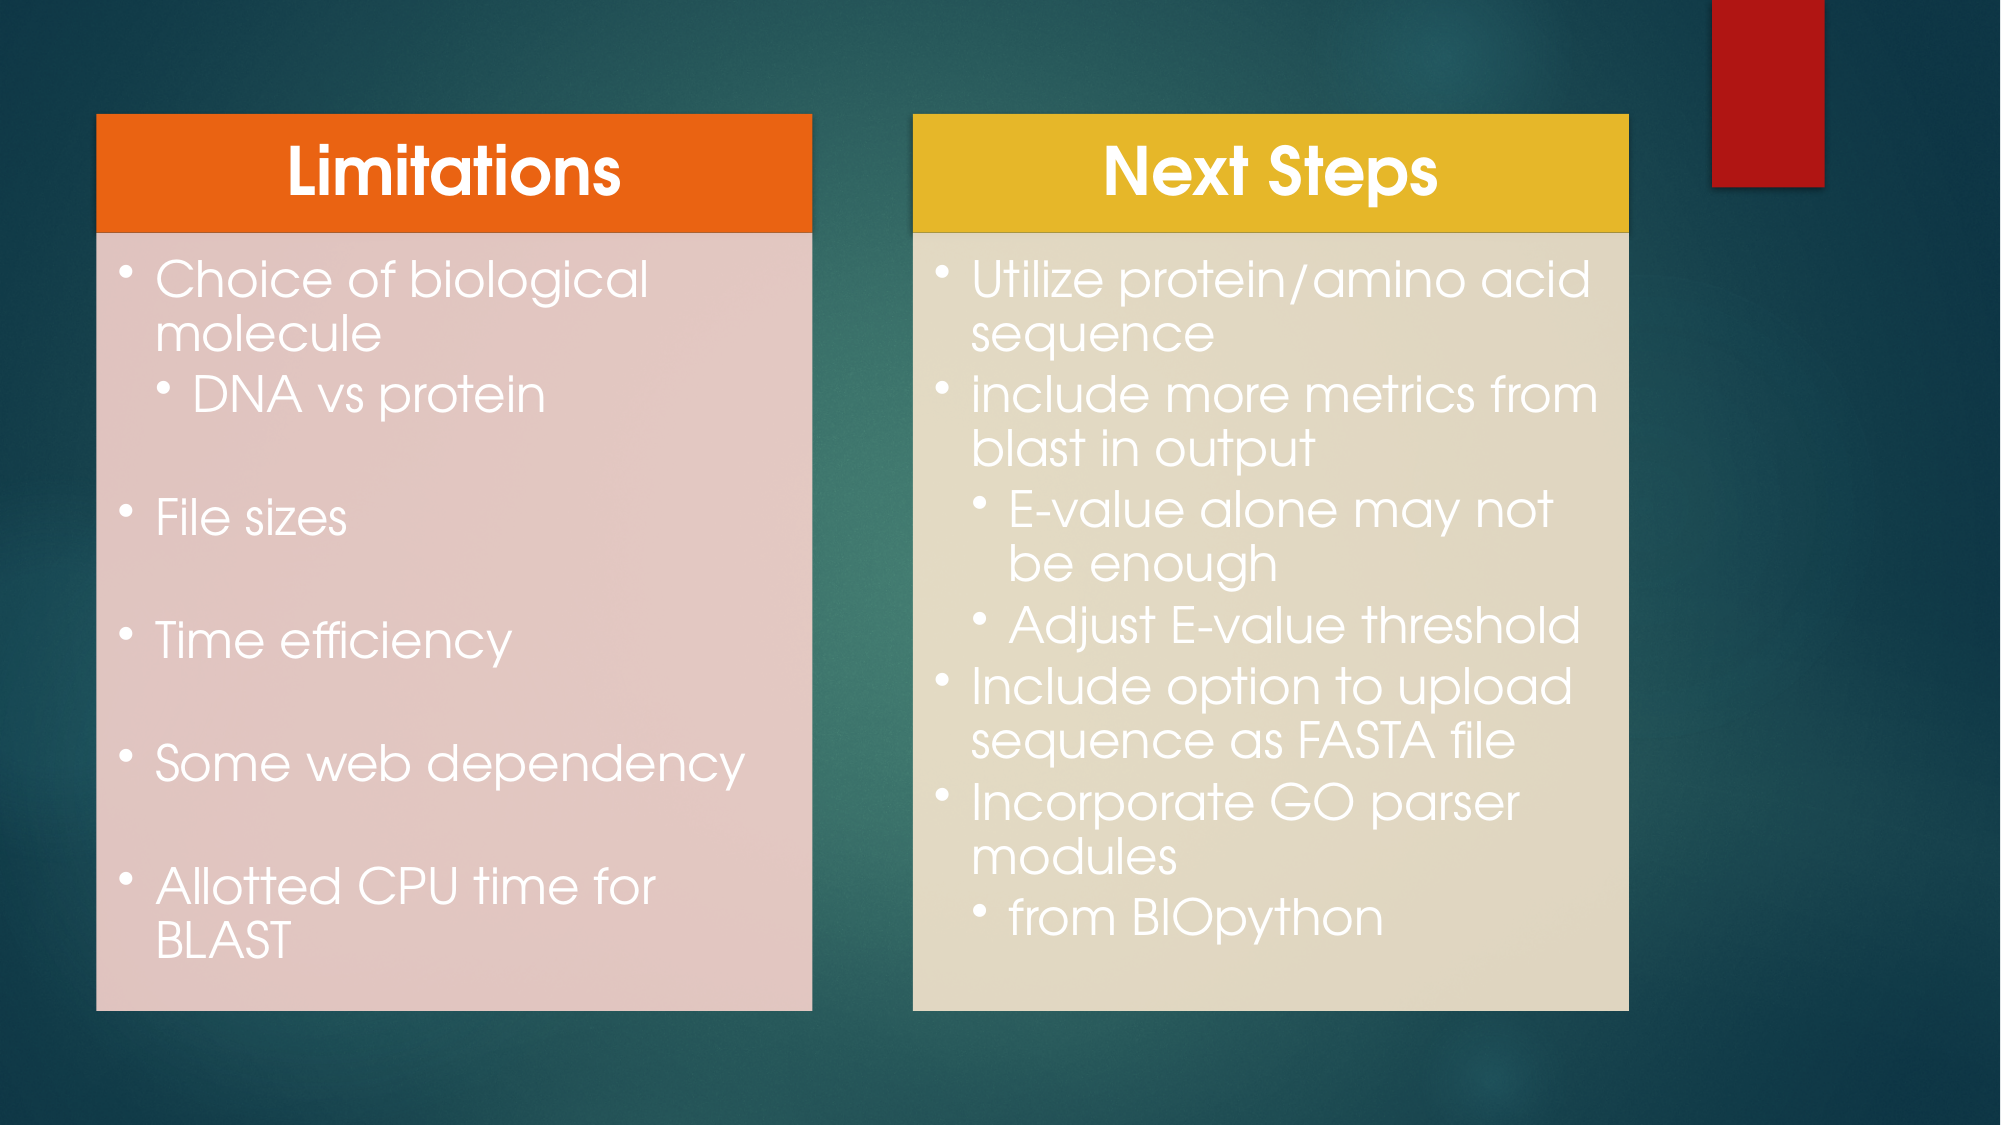

Limitations
Choice of biological molecule
DNA vs protein

File sizes

Time efficiency

Some web dependency

Allotted CPU time for BLAST
Next Steps
Utilize protein/amino acid sequence
include more metrics from blast in output
E-value alone may not be enough
Adjust E-value threshold
Include option to upload sequence as FASTA file
Incorporate GO parser modules
from BIOpython